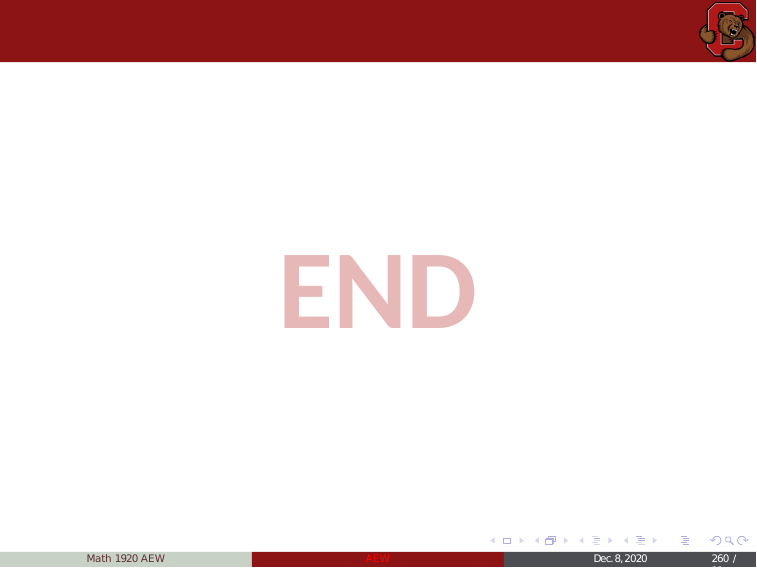

END

Math 1920 AEW
AEW
Dec. 8, 2020
260 / 11